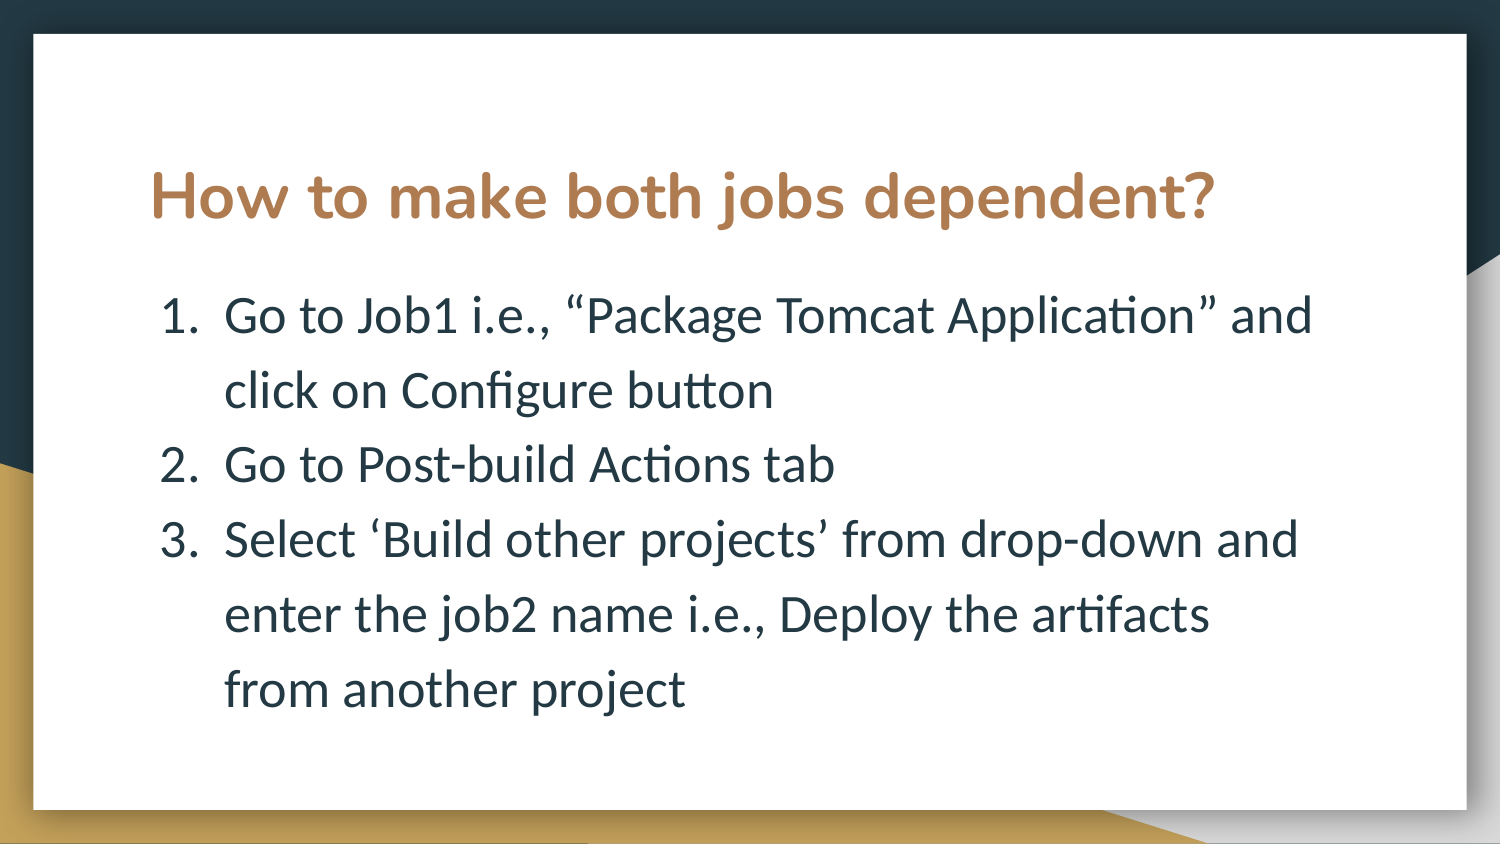

# How to make both jobs dependent?
Go to Job1 i.e., “Package Tomcat Application” and click on Configure button
Go to Post-build Actions tab
Select ‘Build other projects’ from drop-down and enter the job2 name i.e., Deploy the artifacts from another project